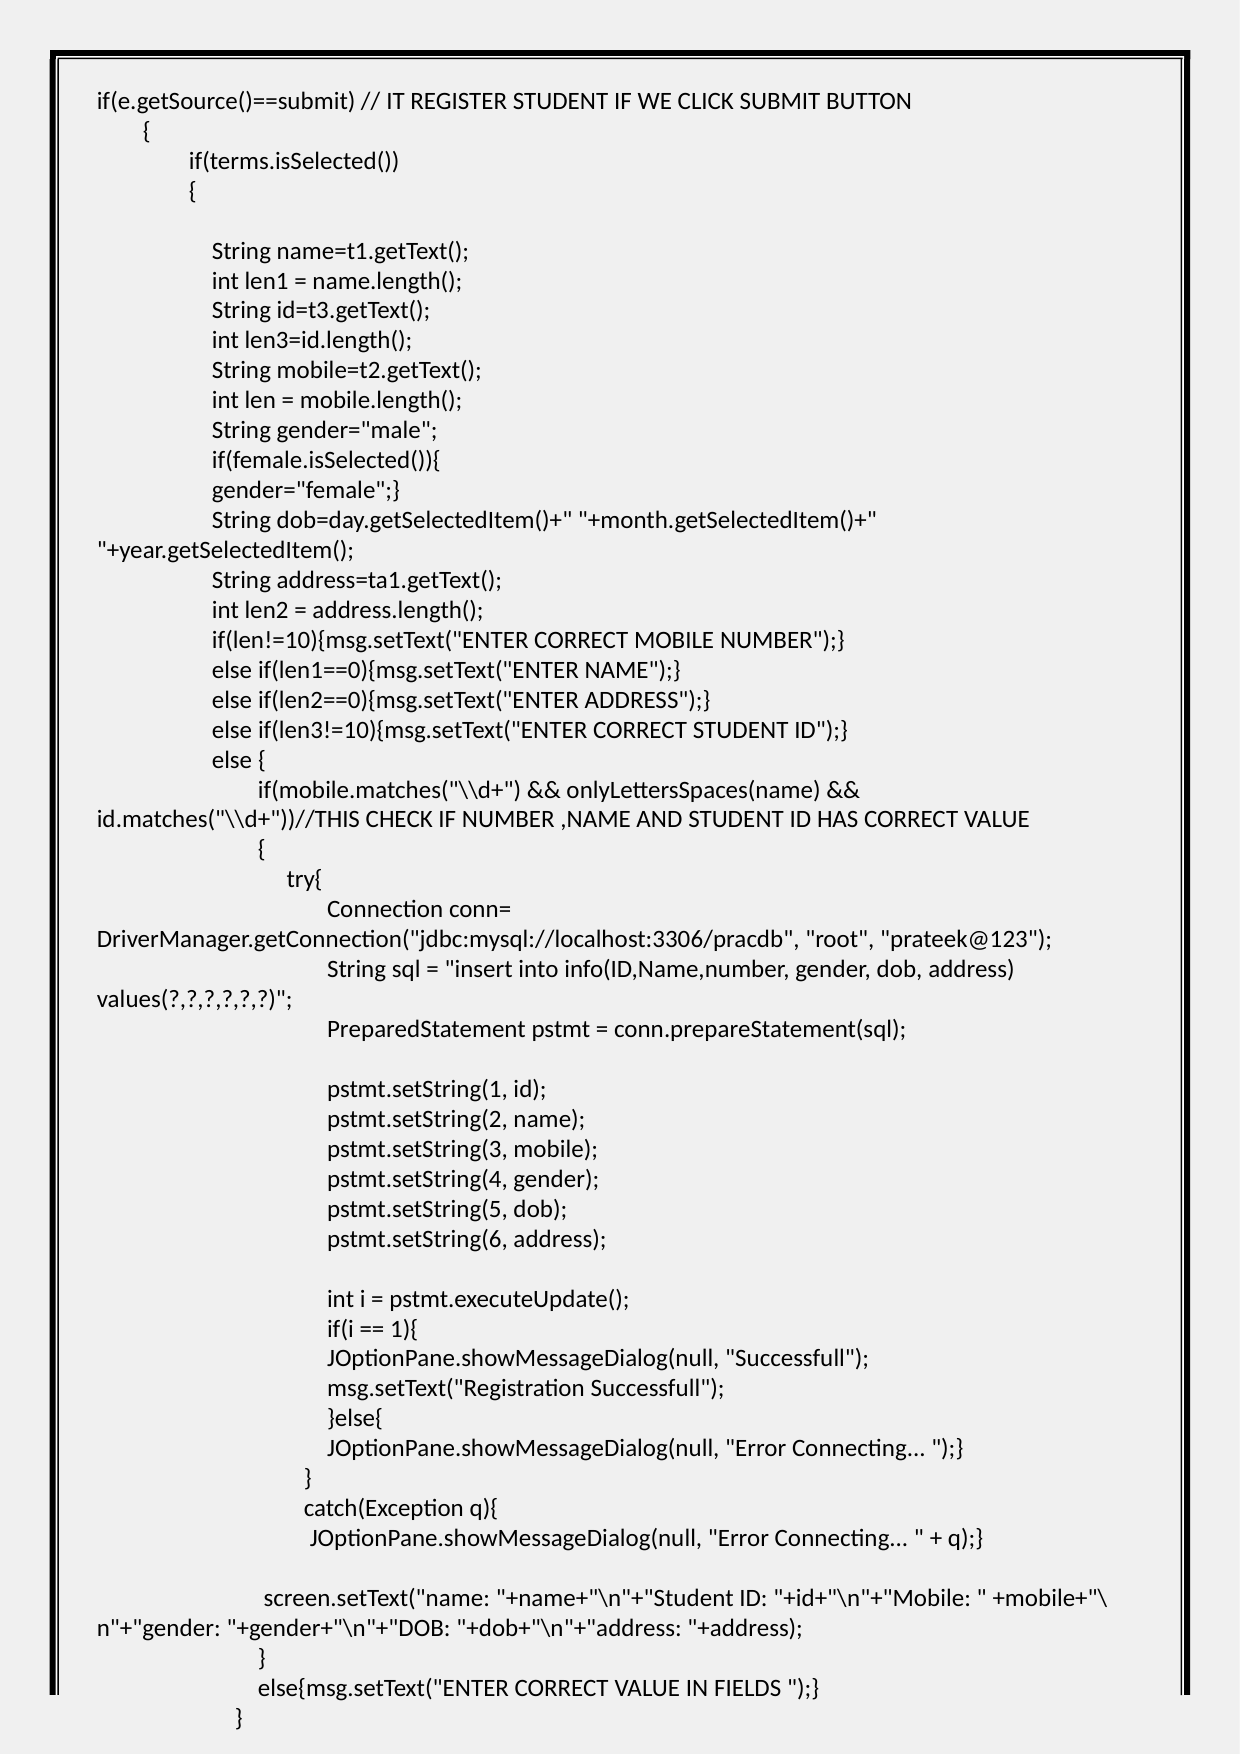

if(e.getSource()==submit) // IT REGISTER STUDENT IF WE CLICK SUBMIT BUTTON
        {
                if(terms.isSelected())
                {

                    String name=t1.getText();
                    int len1 = name.length();
                    String id=t3.getText();
                    int len3=id.length();
                    String mobile=t2.getText();
                    int len = mobile.length();
                    String gender="male";
                    if(female.isSelected()){
                    gender="female";}
                    String dob=day.getSelectedItem()+" "+month.getSelectedItem()+" "+year.getSelectedItem();
                    String address=ta1.getText();
                    int len2 = address.length();
                    if(len!=10){msg.setText("ENTER CORRECT MOBILE NUMBER");}
                    else if(len1==0){msg.setText("ENTER NAME");}
                    else if(len2==0){msg.setText("ENTER ADDRESS");}
                    else if(len3!=10){msg.setText("ENTER CORRECT STUDENT ID");}
                    else {
                            if(mobile.matches("\\d+") && onlyLettersSpaces(name) && id.matches("\\d+"))//THIS CHECK IF NUMBER ,NAME AND STUDENT ID HAS CORRECT VALUE
                            {
                                 try{
                                        Connection conn= DriverManager.getConnection("jdbc:mysql://localhost:3306/pracdb", "root", "prateek@123");
                                        String sql = "insert into info(ID,Name,number, gender, dob, address) values(?,?,?,?,?,?)";
                                        PreparedStatement pstmt = conn.prepareStatement(sql);

                                        pstmt.setString(1, id);
                                        pstmt.setString(2, name);
                                        pstmt.setString(3, mobile);
                                        pstmt.setString(4, gender);
                                        pstmt.setString(5, dob);
                                        pstmt.setString(6, address);

                                        int i = pstmt.executeUpdate();
                                        if(i == 1){
                                        JOptionPane.showMessageDialog(null, "Successfull");
                                        msg.setText("Registration Successfull");
                                        }else{
                                        JOptionPane.showMessageDialog(null, "Error Connecting... ");}
                                    }
                                    catch(Exception q){
                                     JOptionPane.showMessageDialog(null, "Error Connecting... " + q);}

                             screen.setText("name: "+name+"\n"+"Student ID: "+id+"\n"+"Mobile: " +mobile+"\n"+"gender: "+gender+"\n"+"DOB: "+dob+"\n"+"address: "+address);
                            }
                            else{msg.setText("ENTER CORRECT VALUE IN FIELDS ");}
                        }